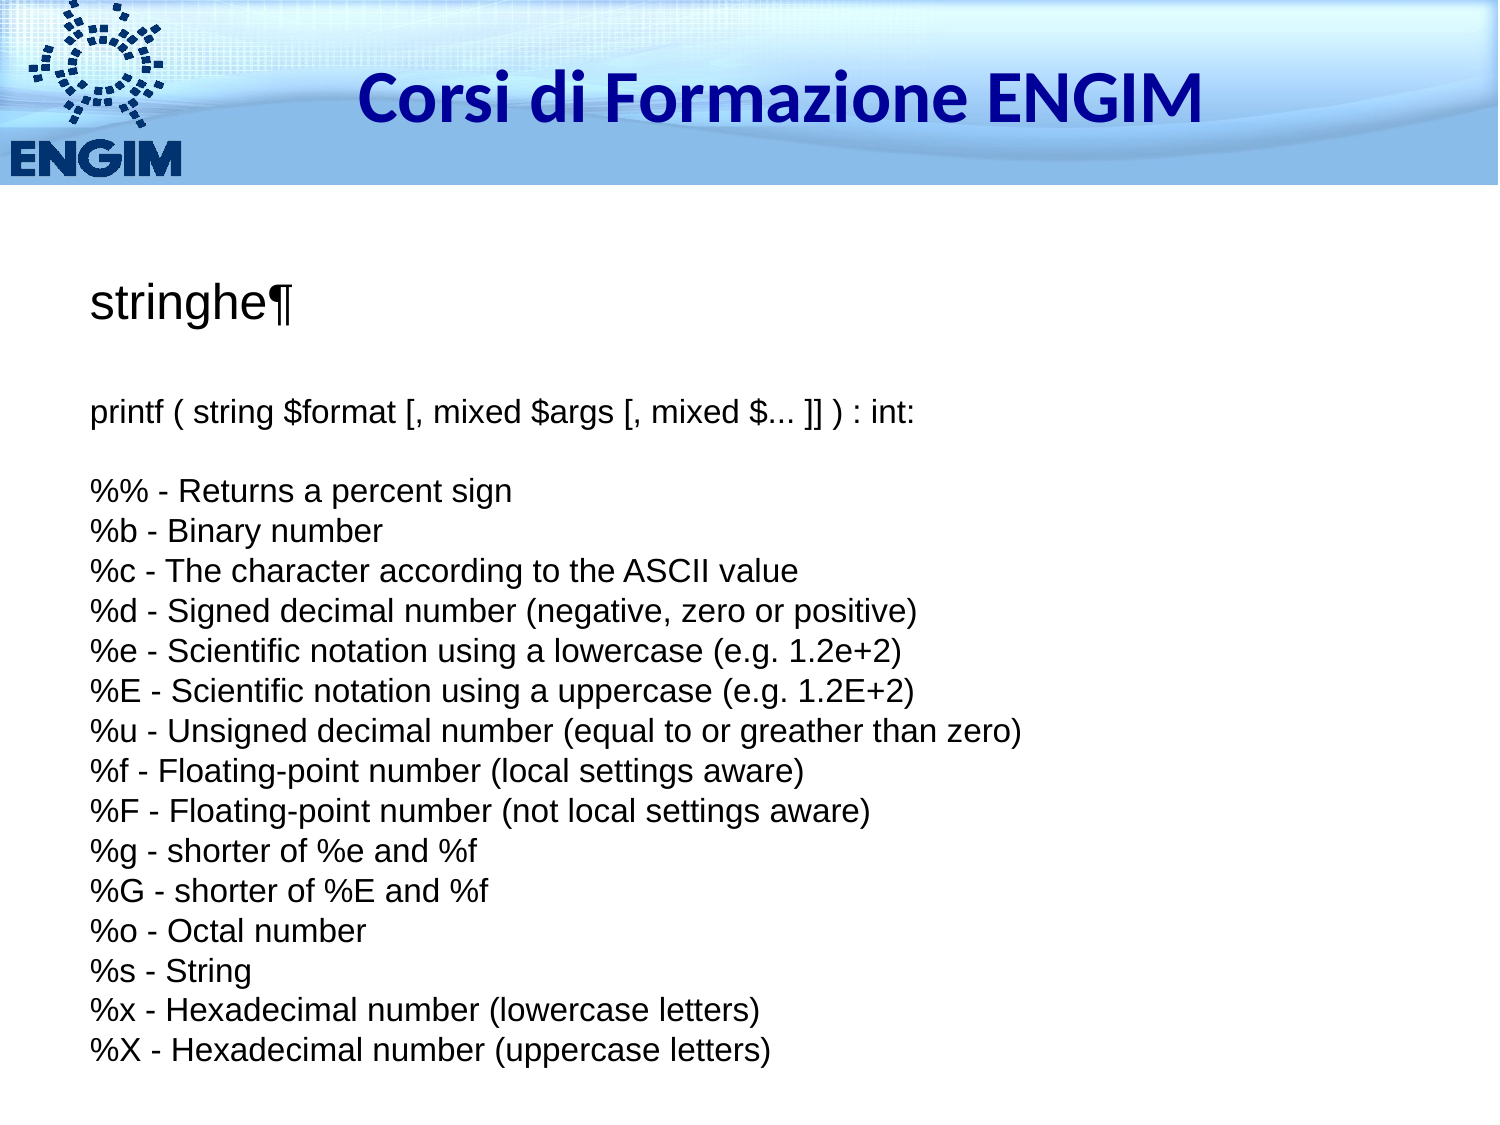

Corsi di Formazione ENGIM
stringhe¶

printf ( string $format [, mixed $args [, mixed $... ]] ) : int:

%% - Returns a percent sign
%b - Binary number
%c - The character according to the ASCII value
%d - Signed decimal number (negative, zero or positive)
%e - Scientific notation using a lowercase (e.g. 1.2e+2)
%E - Scientific notation using a uppercase (e.g. 1.2E+2)
%u - Unsigned decimal number (equal to or greather than zero)
%f - Floating-point number (local settings aware)
%F - Floating-point number (not local settings aware)
%g - shorter of %e and %f
%G - shorter of %E and %f
%o - Octal number
%s - String
%x - Hexadecimal number (lowercase letters)
%X - Hexadecimal number (uppercase letters)